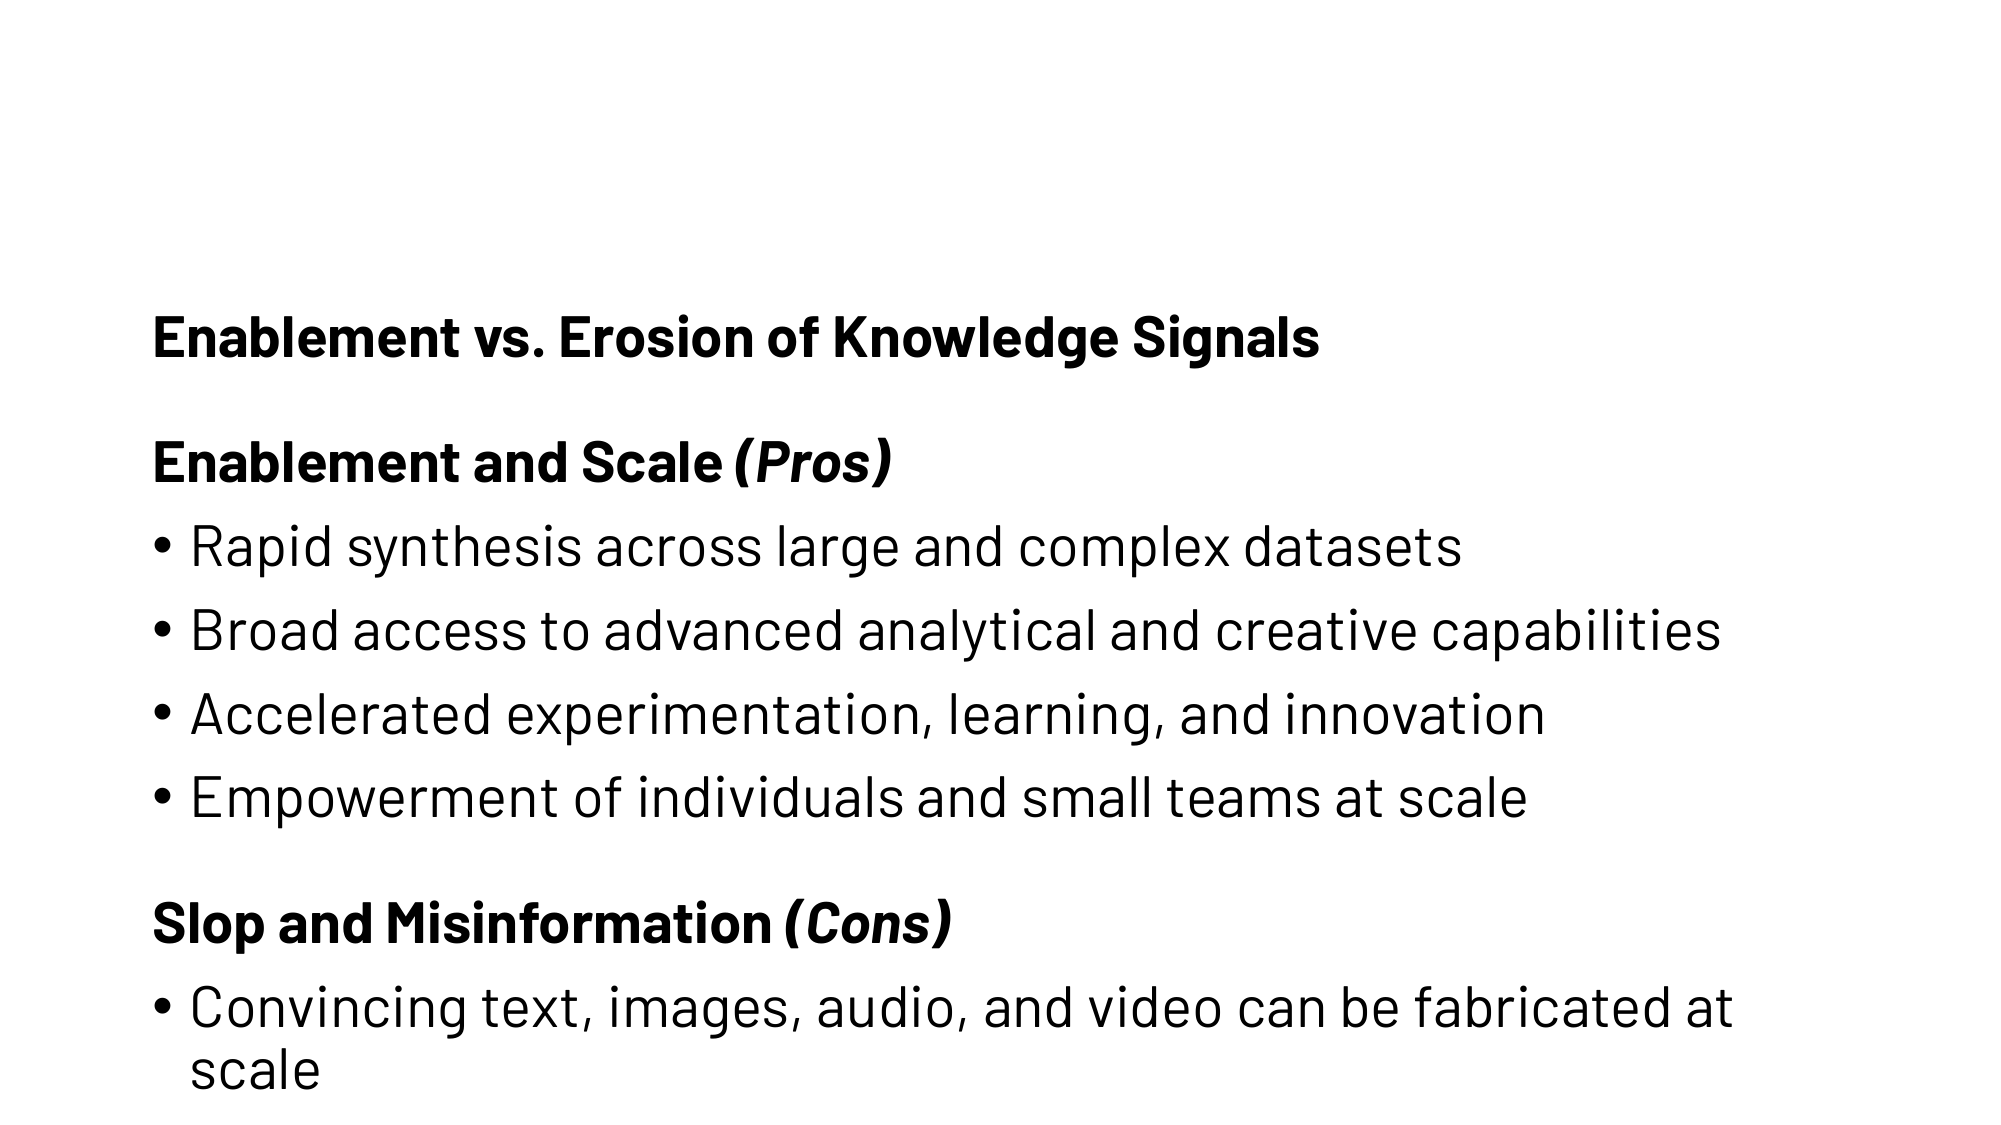

Enablement vs. Erosion of Knowledge Signals
Enablement and Scale (Pros)
Rapid synthesis across large and complex datasets
Broad access to advanced analytical and creative capabilities
Accelerated experimentation, learning, and innovation
Empowerment of individuals and small teams at scale
Slop and Misinformation (Cons)
Convincing text, images, audio, and video can be fabricated at scale
Expertise can be mimicked without understanding or accountability
Automated pipelines bypass editorial review and due process
Long-term effects of widespread synthetic content remain uncertain
Key tension: Generative AI expands knowledge creation while weakening traditional signals of credibility, expertise, and trust.
Societal Impacts from GenAI
Automation of Routine Tasks:
Al is automating repetitive jobs like data entry and manufacturing, leading to job reductions in some areas.
Impact on Skilled Jobs:
AI is increasingly capable of handling complex task, potentially automating niche-skill/high-memory roles.
GenAI has been used to lower early career demand due to perceived upper-level role empowerment.
New Job Opportunities:
While some jobs are lost, AI can also create new roles in areas like AI development and data science.
Workers need reskilling to adapt, but some careers / demographics will have disproportionate impact.
Impact on Psychology:
Much like the internet (rise of ubiquitous connectivity), psychological impacts of ubiquitous Al is inconclusive.